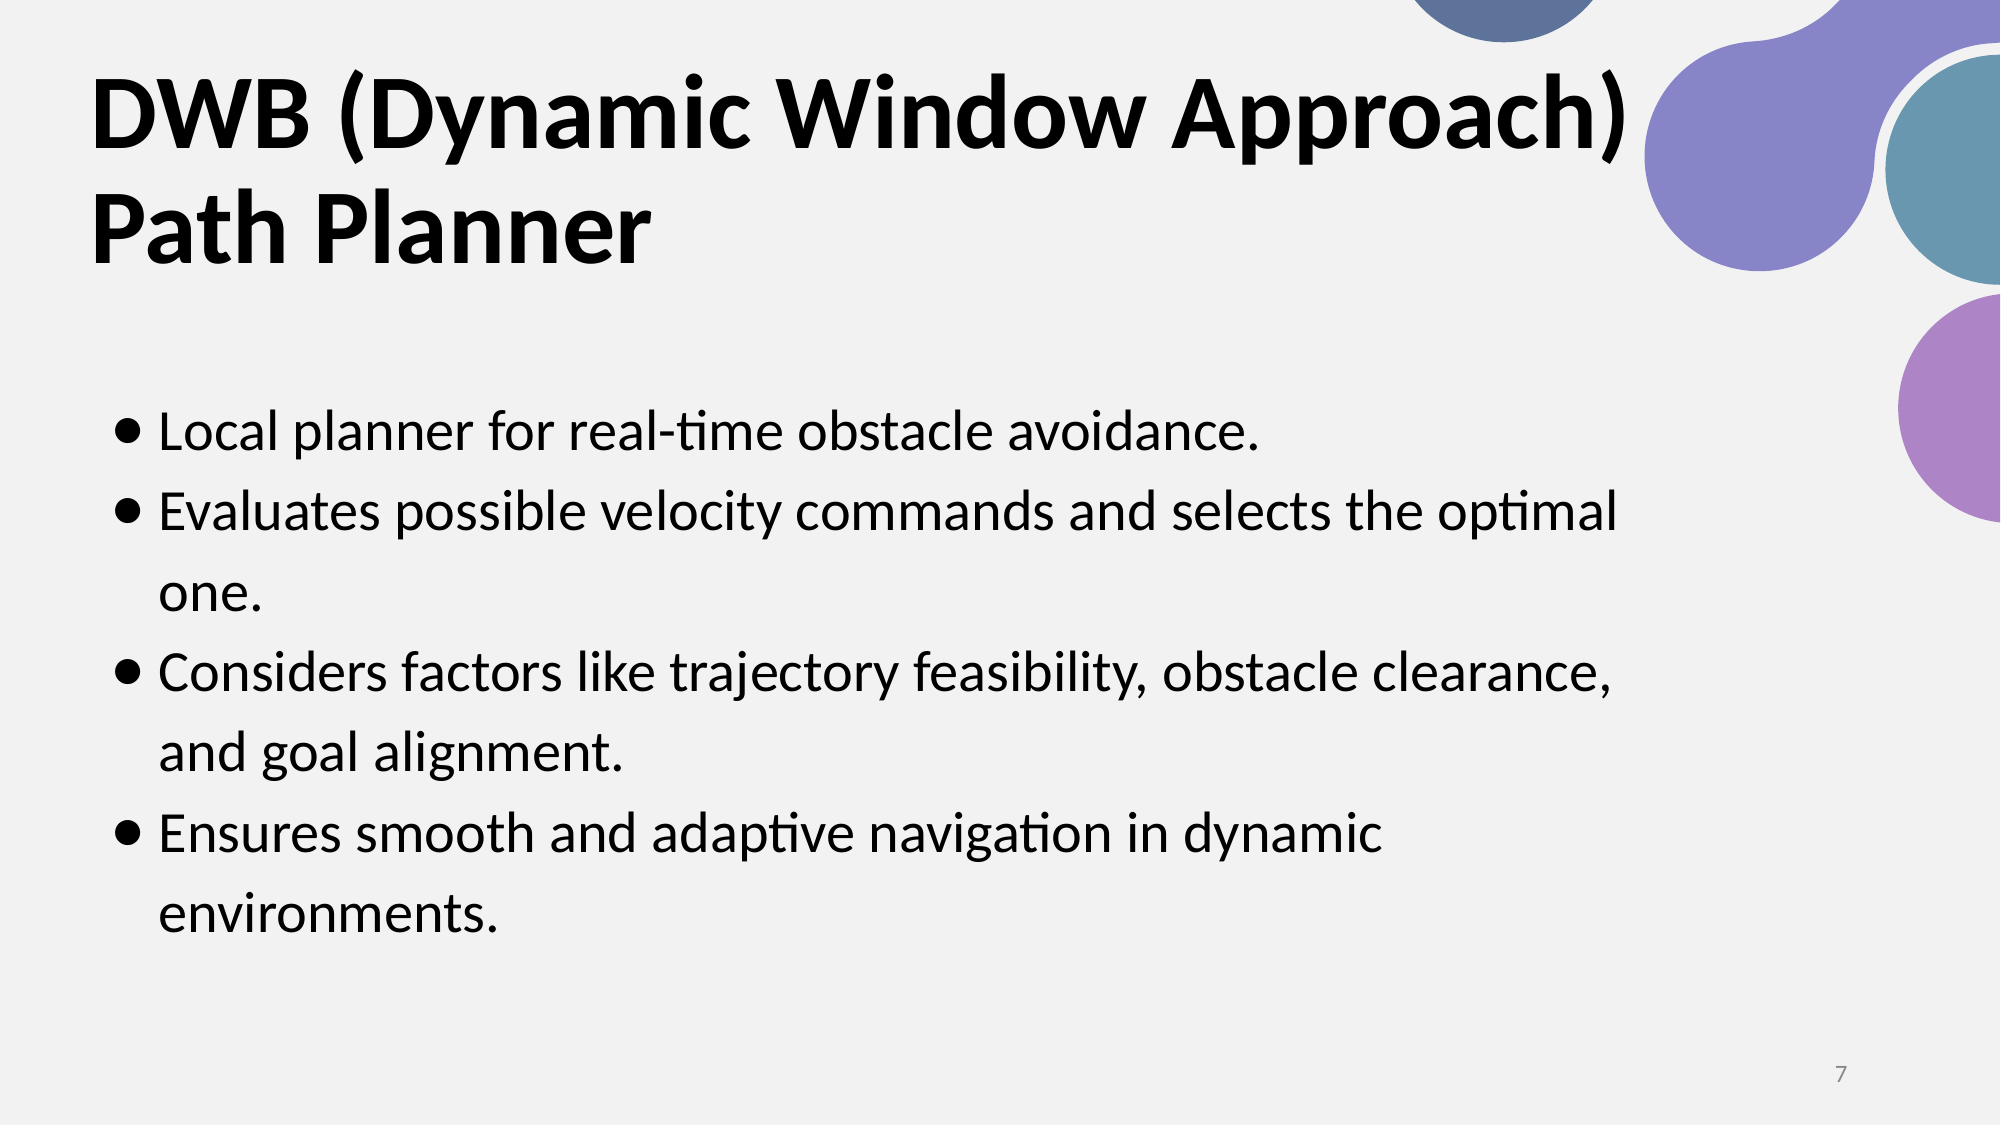

# DWB (Dynamic Window Approach) Path Planner
Local planner for real-time obstacle avoidance.
Evaluates possible velocity commands and selects the optimal one.
Considers factors like trajectory feasibility, obstacle clearance, and goal alignment.
Ensures smooth and adaptive navigation in dynamic environments.
7